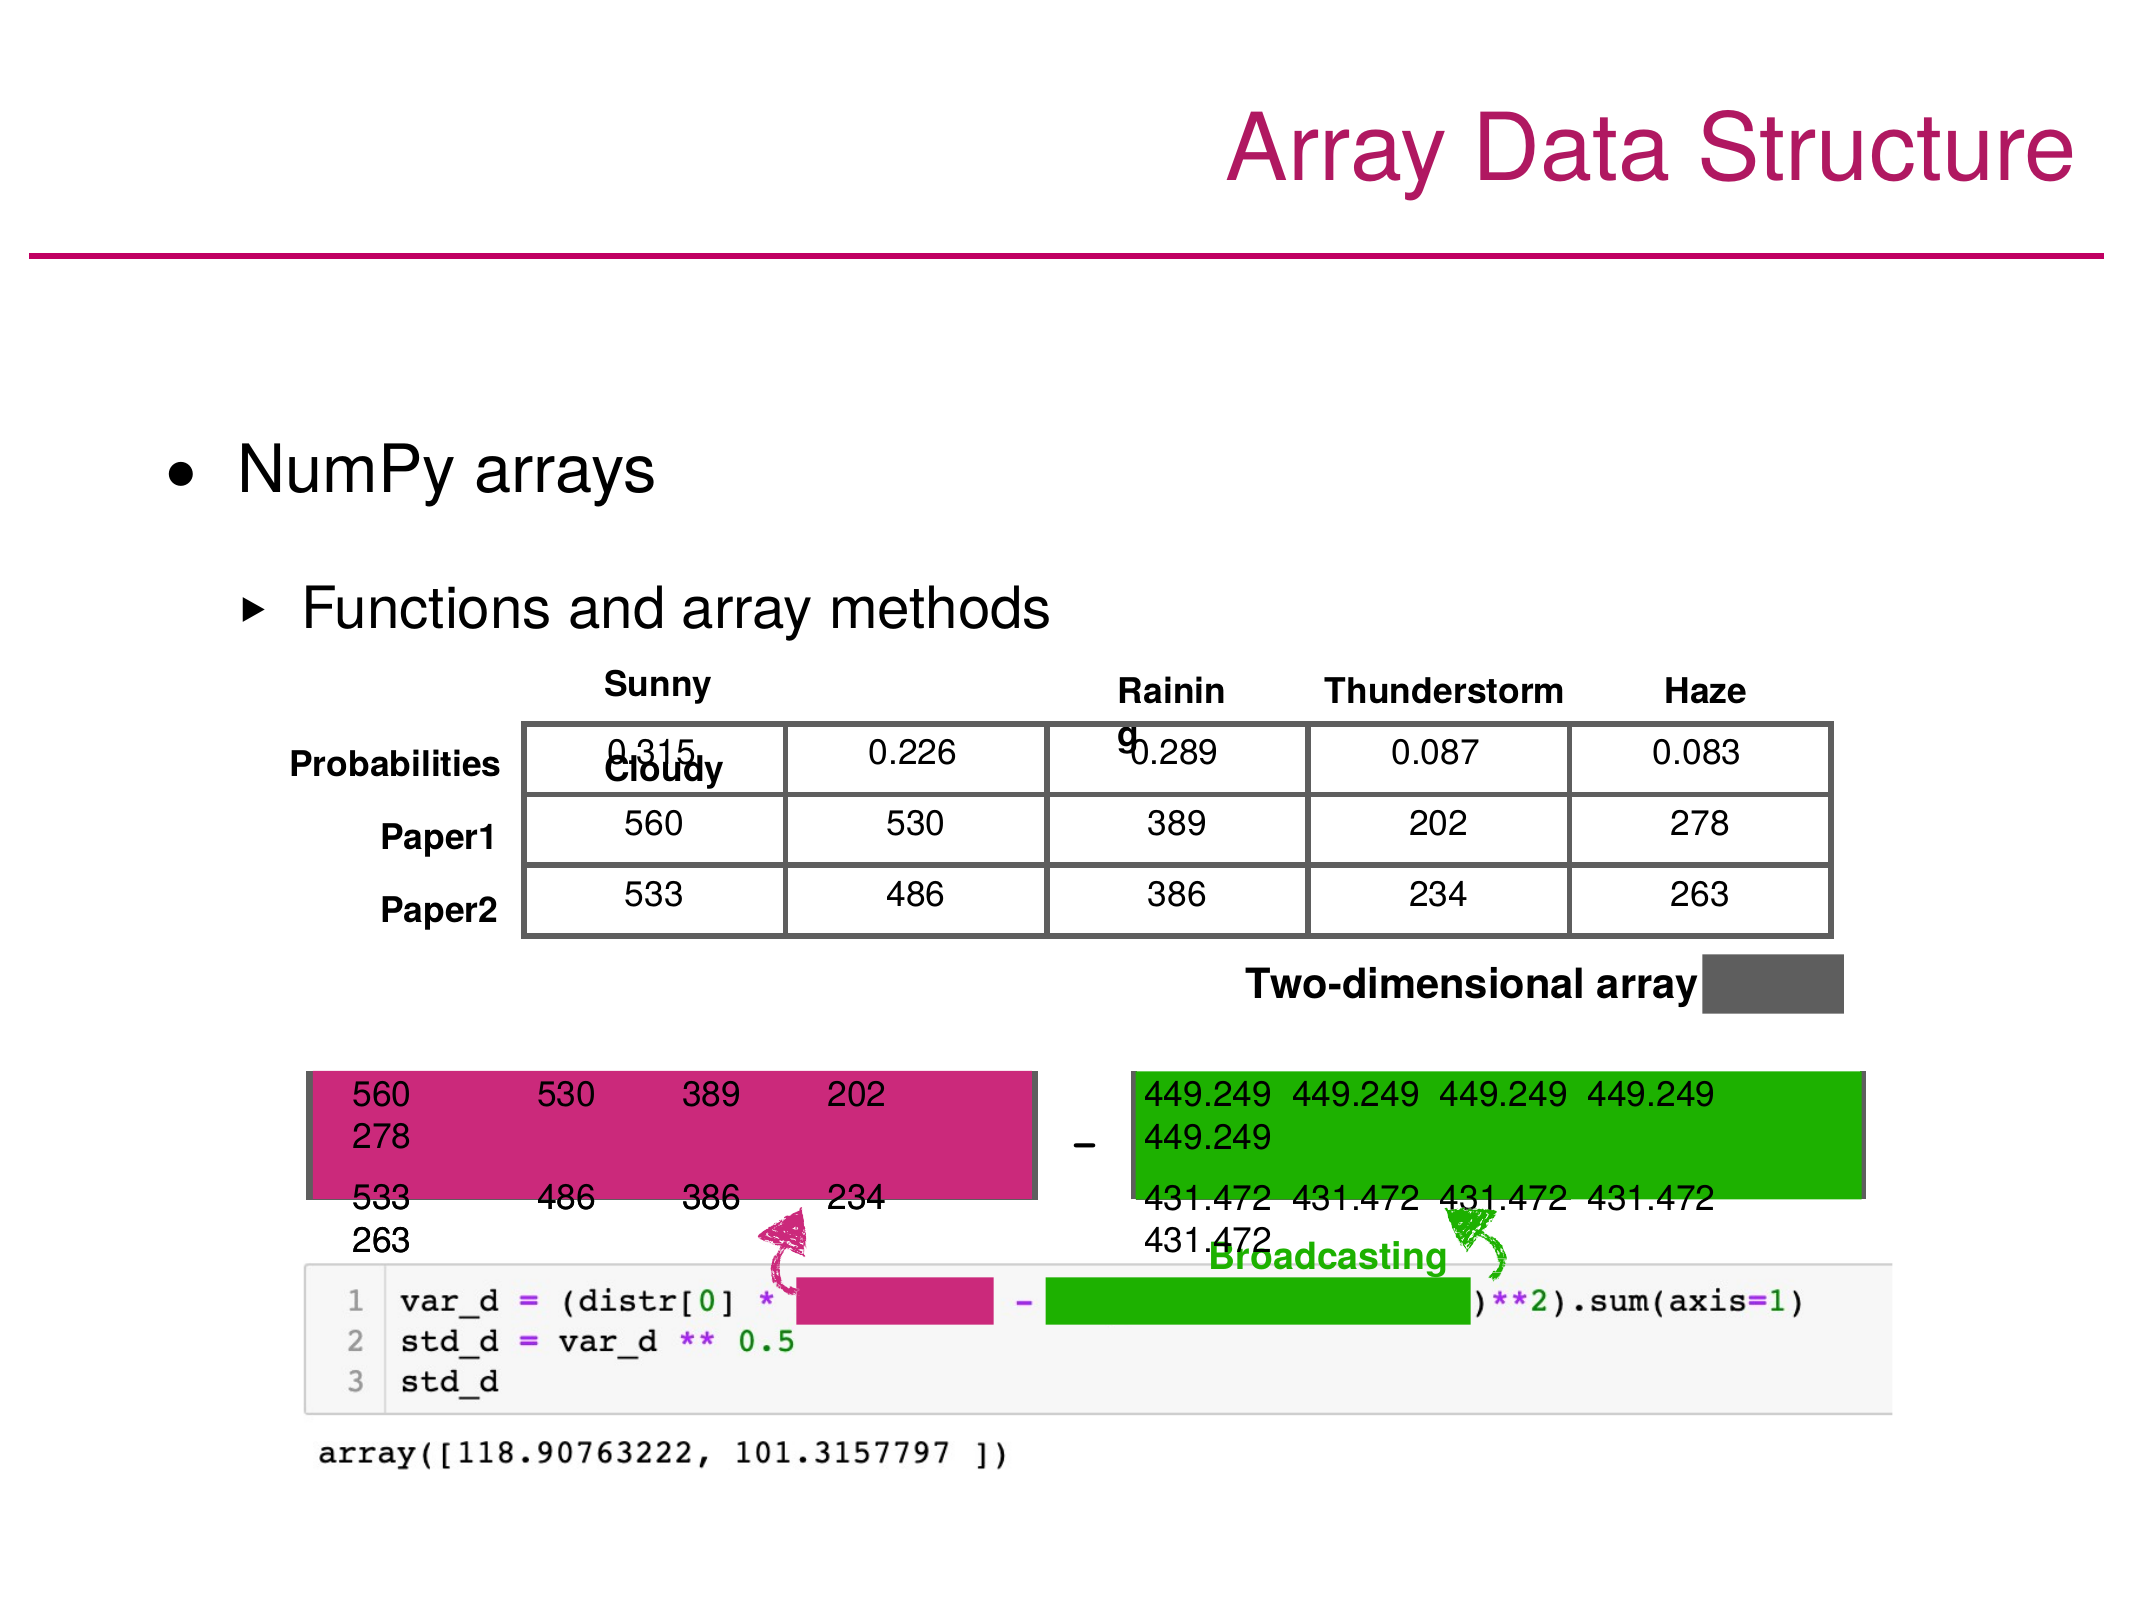

# Array Data Structure

NumPy arrays
Functions and array methods
Sunny	Cloudy
Raining
Thunderstorm
Haze
| 0.315 | 0.226 | 0.289 | 0.087 | 0.083 |
| --- | --- | --- | --- | --- |
| 560 | 530 | 389 | 202 | 278 |
| 533 | 486 | 386 | 234 | 263 |
Probabilities
Paper1 Paper2
Two-dimensional array
distr

560	530	389	202	278
533	486	386	234	263

560	530	389	202	278
533	486	386	234	263

449.249  449.249  449.249  449.249  449.249
431.472  431.472  431.472  431.472  431.472

-

Broadcasting